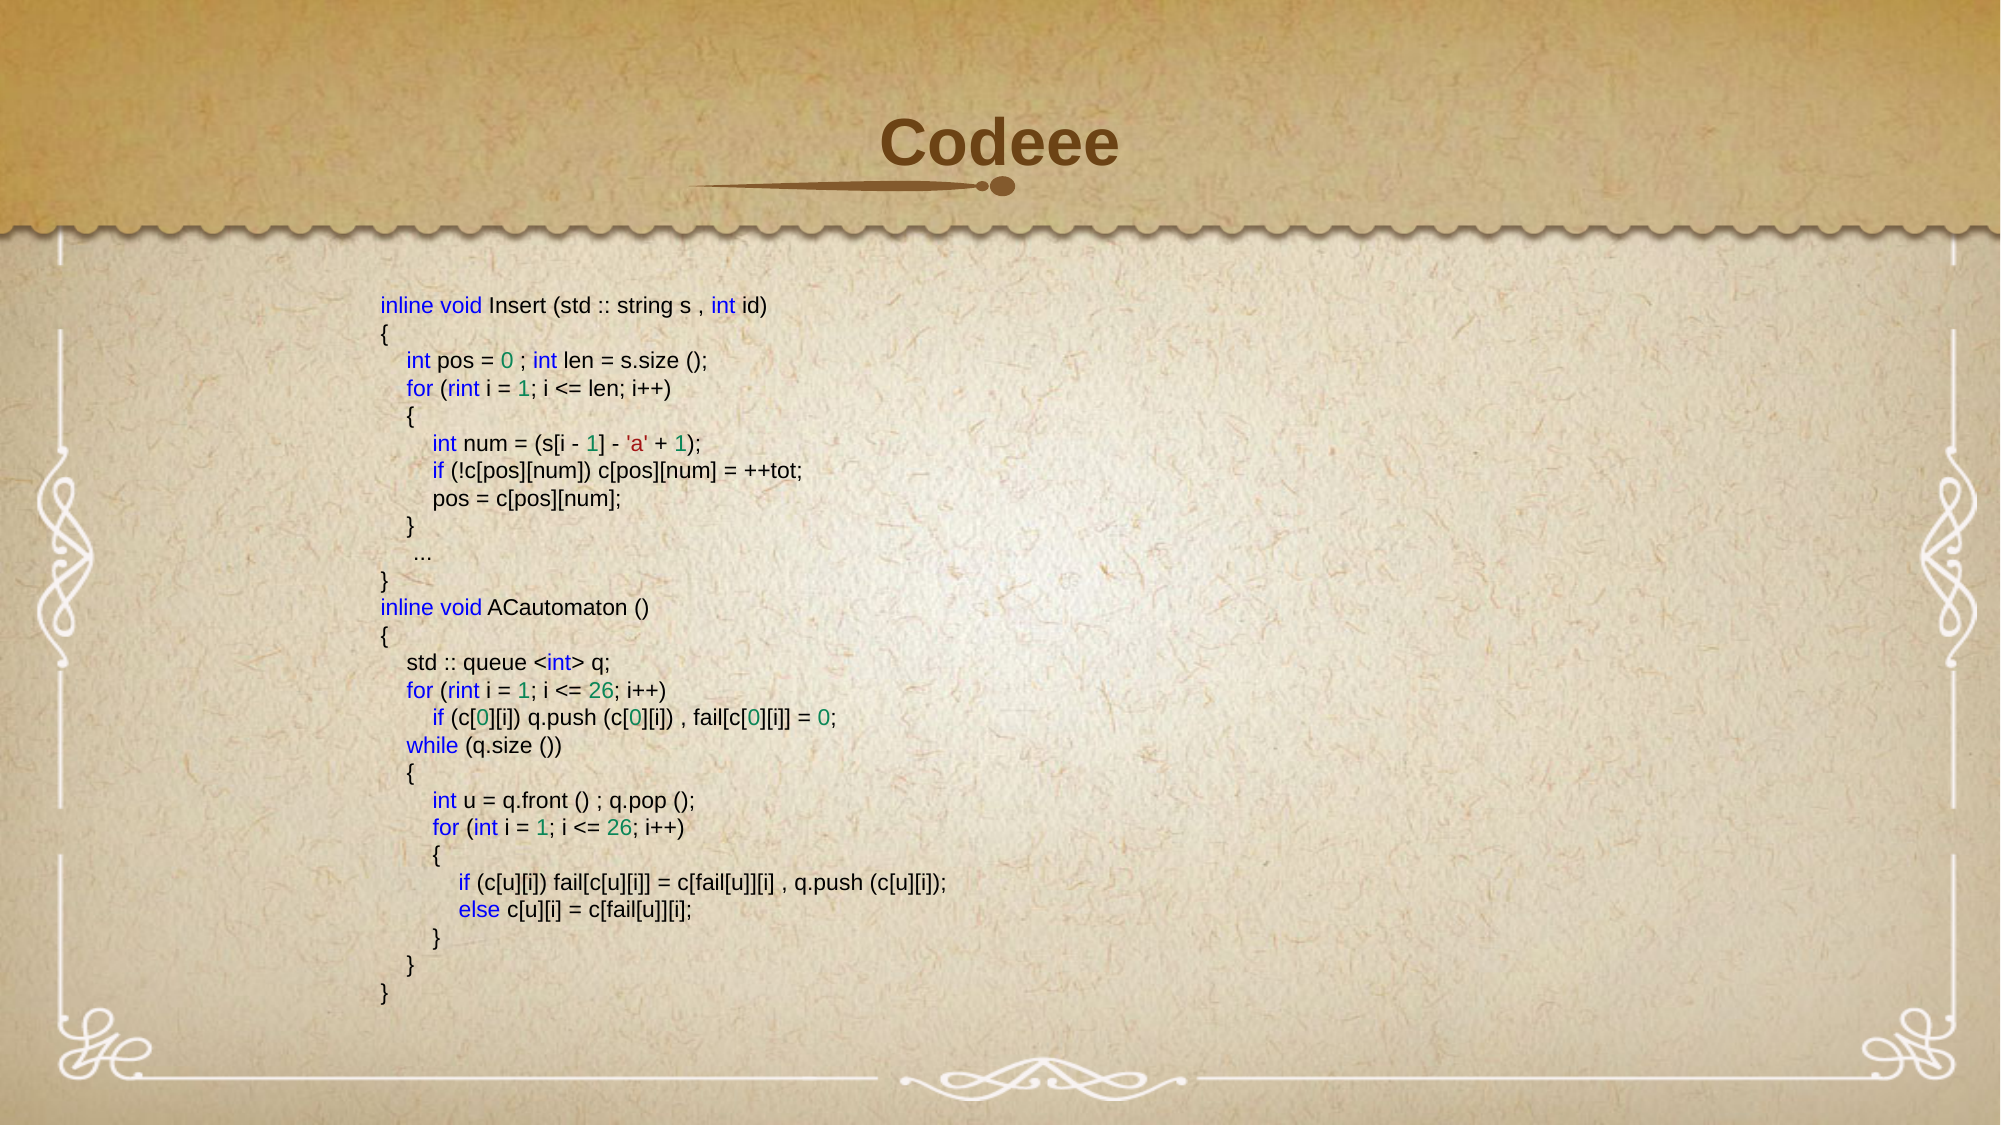

Codeee

inline void Insert (std :: string s , int id)
{
    int pos = 0 ; int len = s.size ();
    for (rint i = 1; i <= len; i++)
    {
        int num = (s[i - 1] - 'a' + 1);
        if (!c[pos][num]) c[pos][num] = ++tot;
        pos = c[pos][num];
    }
     ...
}
inline void ACautomaton ()
{
    std :: queue <int> q;
    for (rint i = 1; i <= 26; i++)
        if (c[0][i]) q.push (c[0][i]) , fail[c[0][i]] = 0;
    while (q.size ())
    {
        int u = q.front () ; q.pop ();
        for (int i = 1; i <= 26; i++)
        {
            if (c[u][i]) fail[c[u][i]] = c[fail[u]][i] , q.push (c[u][i]);
            else c[u][i] = c[fail[u]][i];
        }
    }
}